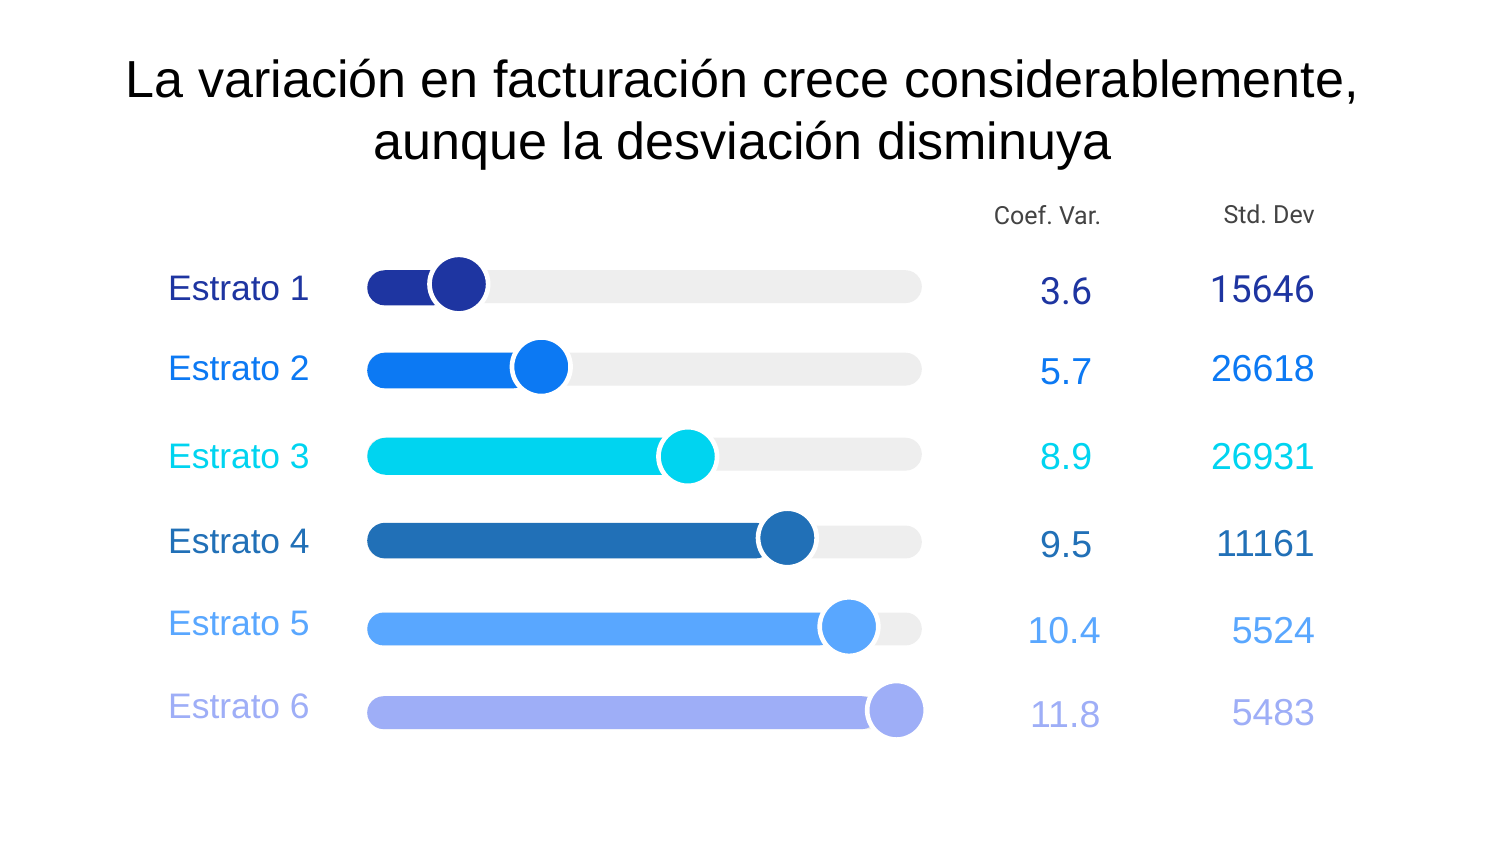

# La variación en facturación crece considerablemente, aunque la desviación disminuya
Std. Dev
Coef. Var.

Estrato 1
3.6

15646

Estrato 2
5.7

26618

Estrato 3
8.9

26931

Estrato 4
9.5

11161
Estrato 5

10.4

5524
Estrato 6

11.8

5483